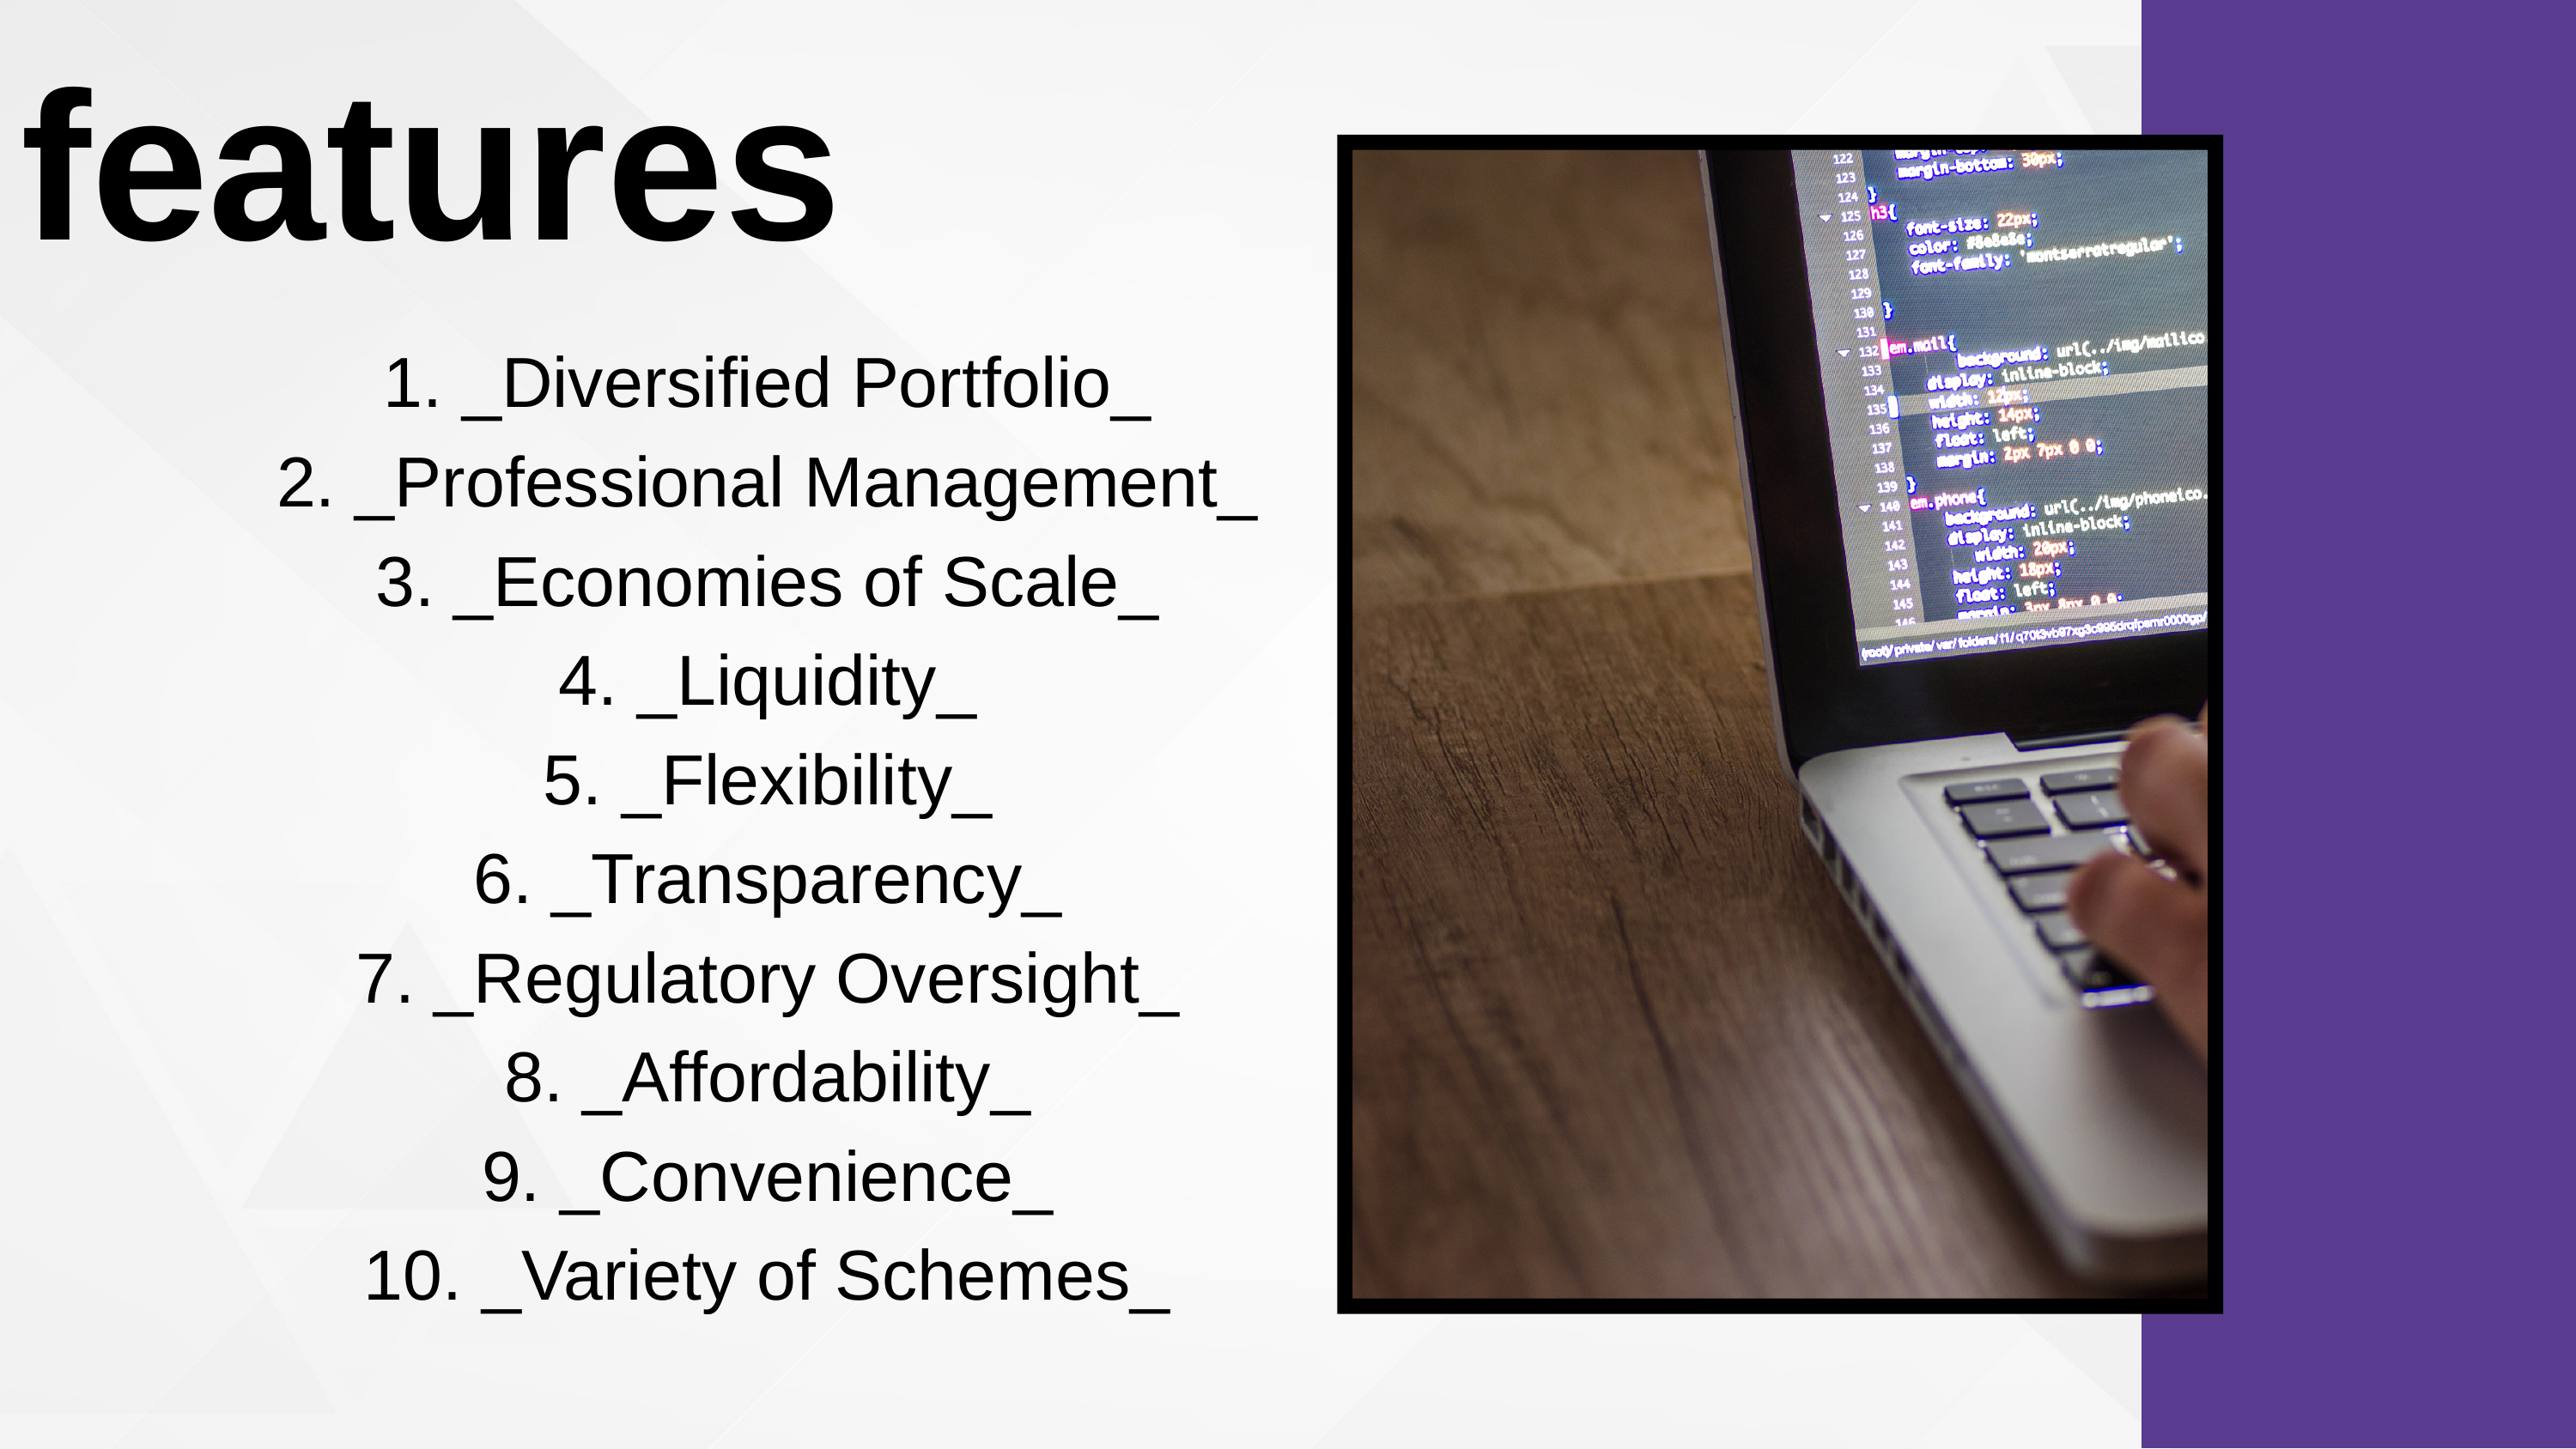

features

1. _Diversified Portfolio_
2. _Professional Management_
3. _Economies of Scale_
4. _Liquidity_
5. _Flexibility_
6. _Transparency_
7. _Regulatory Oversight_
8. _Affordability_
9. _Convenience_
10. _Variety of Schemes_